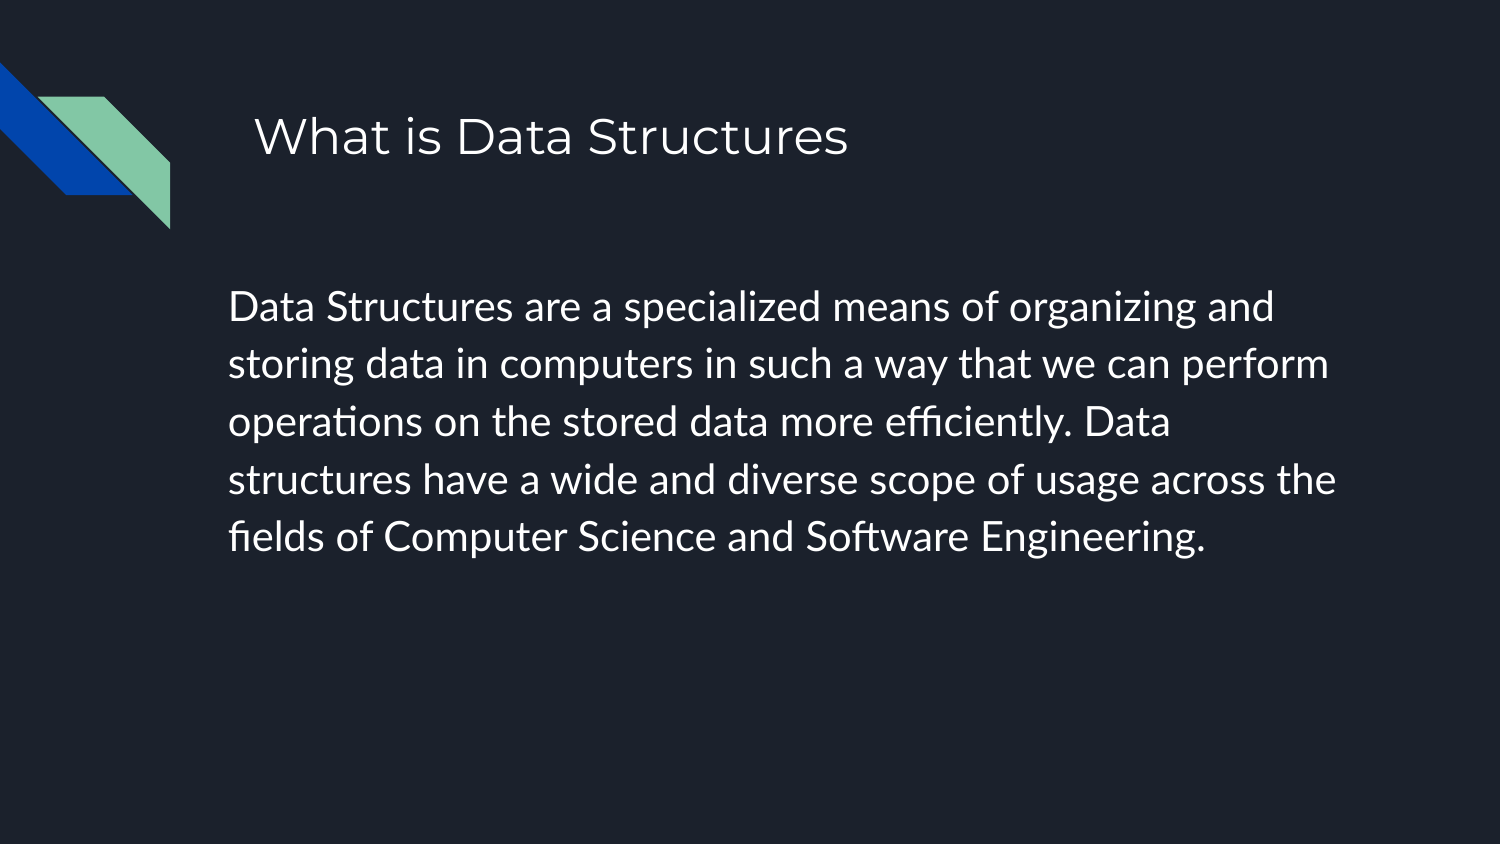

# What is Data Structures
Data Structures are a specialized means of organizing and storing data in computers in such a way that we can perform operations on the stored data more efficiently. Data structures have a wide and diverse scope of usage across the fields of Computer Science and Software Engineering.